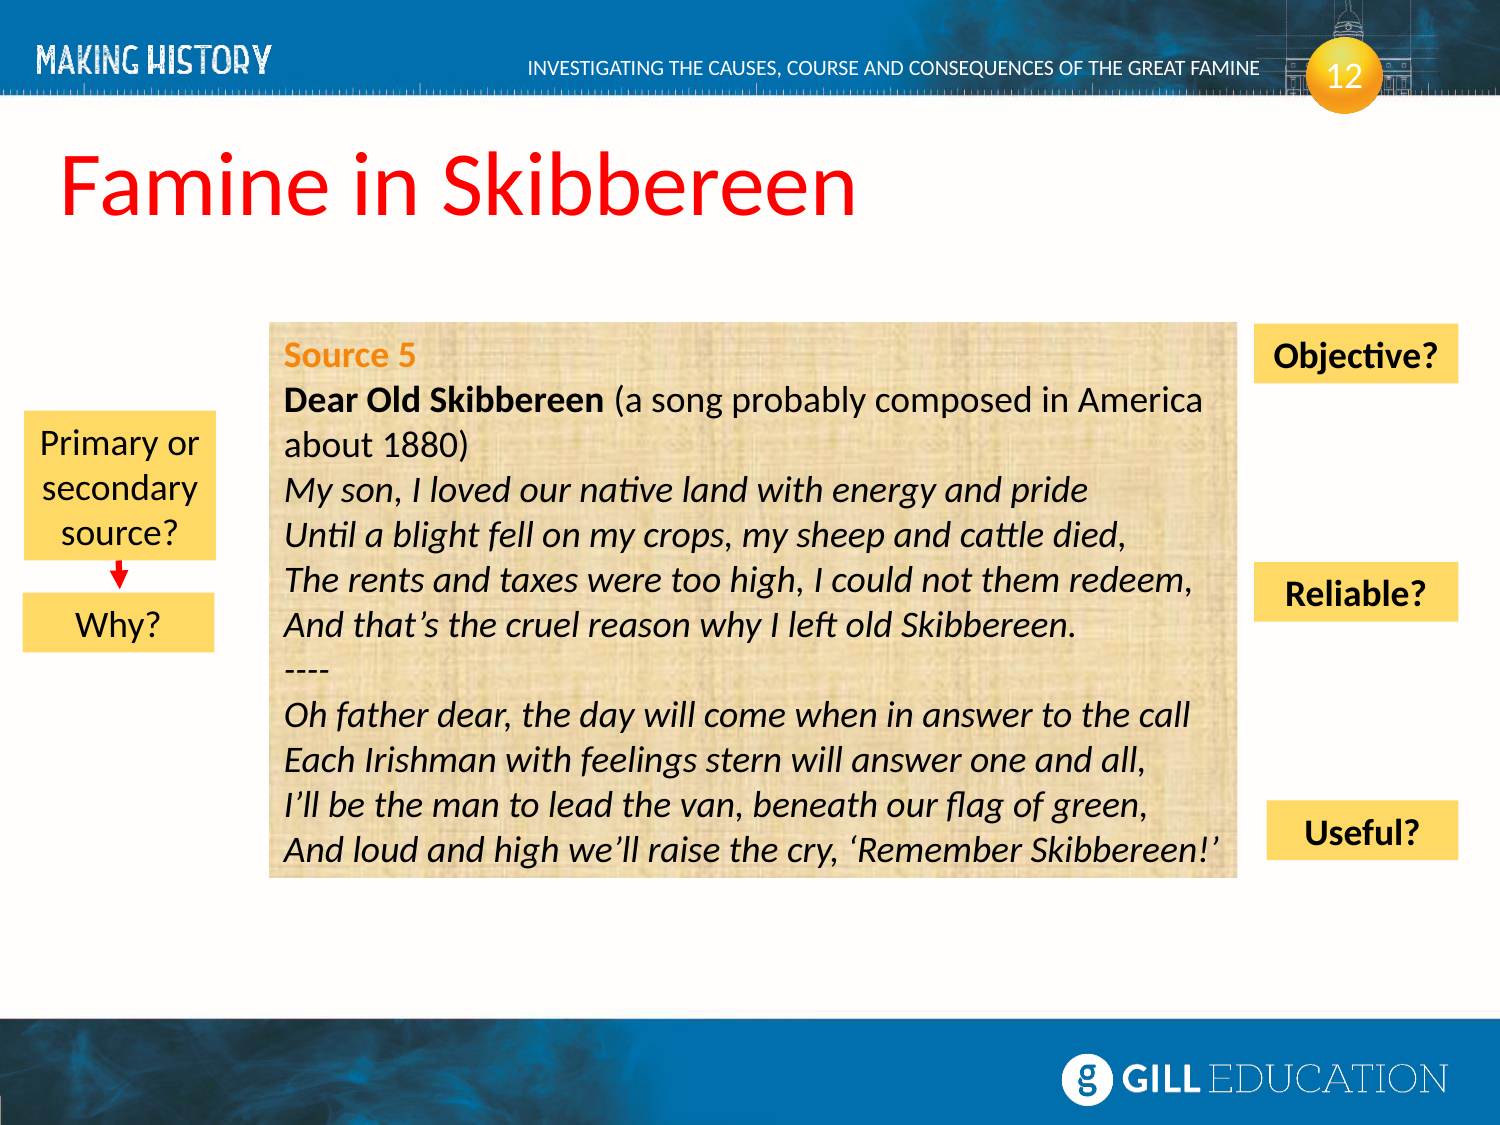

Famine in Skibbereen
Source 5
Dear Old Skibbereen (a song probably composed in America about 1880)
My son, I loved our native land with energy and pride
Until a blight fell on my crops, my sheep and cattle died,
The rents and taxes were too high, I could not them redeem,
And that’s the cruel reason why I left old Skibbereen.
----
Oh father dear, the day will come when in answer to the call
Each Irishman with feelings stern will answer one and all,
I’ll be the man to lead the van, beneath our flag of green,
And loud and high we’ll raise the cry, ‘Remember Skibbereen!’
Objective?
Primary or secondary source?
Reliable?
Why?
Useful?